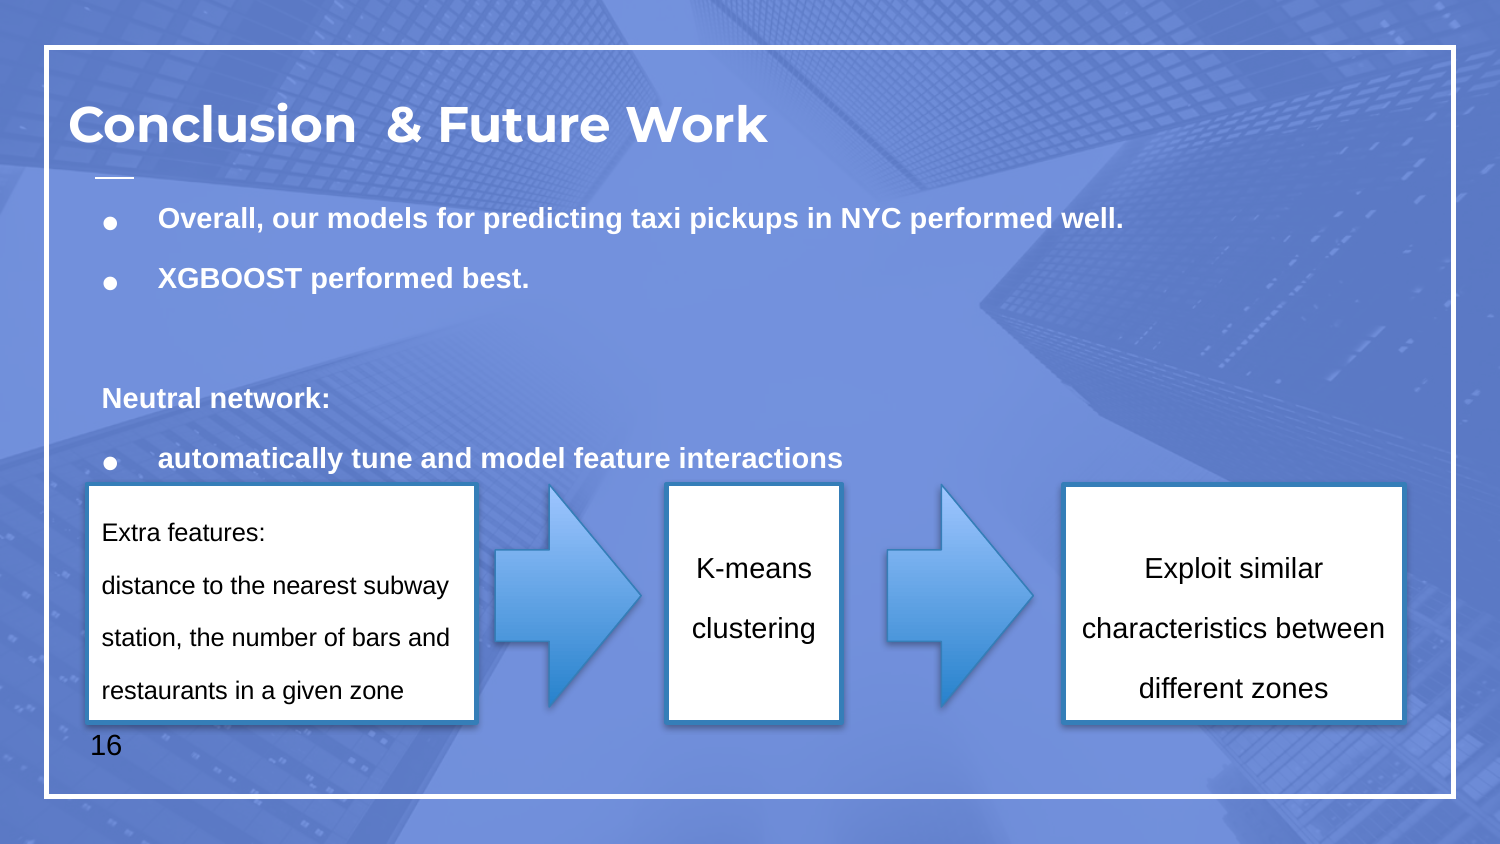

# Conclusion  & Future Work
Overall, our models for predicting taxi pickups in NYC performed well.
XGBOOST performed best.

Neutral network:
automatically tune and model feature interactions
learn nonlinearities
Extra features:
distance to the nearest subway station, the number of bars and restaurants in a given zone
K-means clustering

Exploit similar characteristics between different zones
16